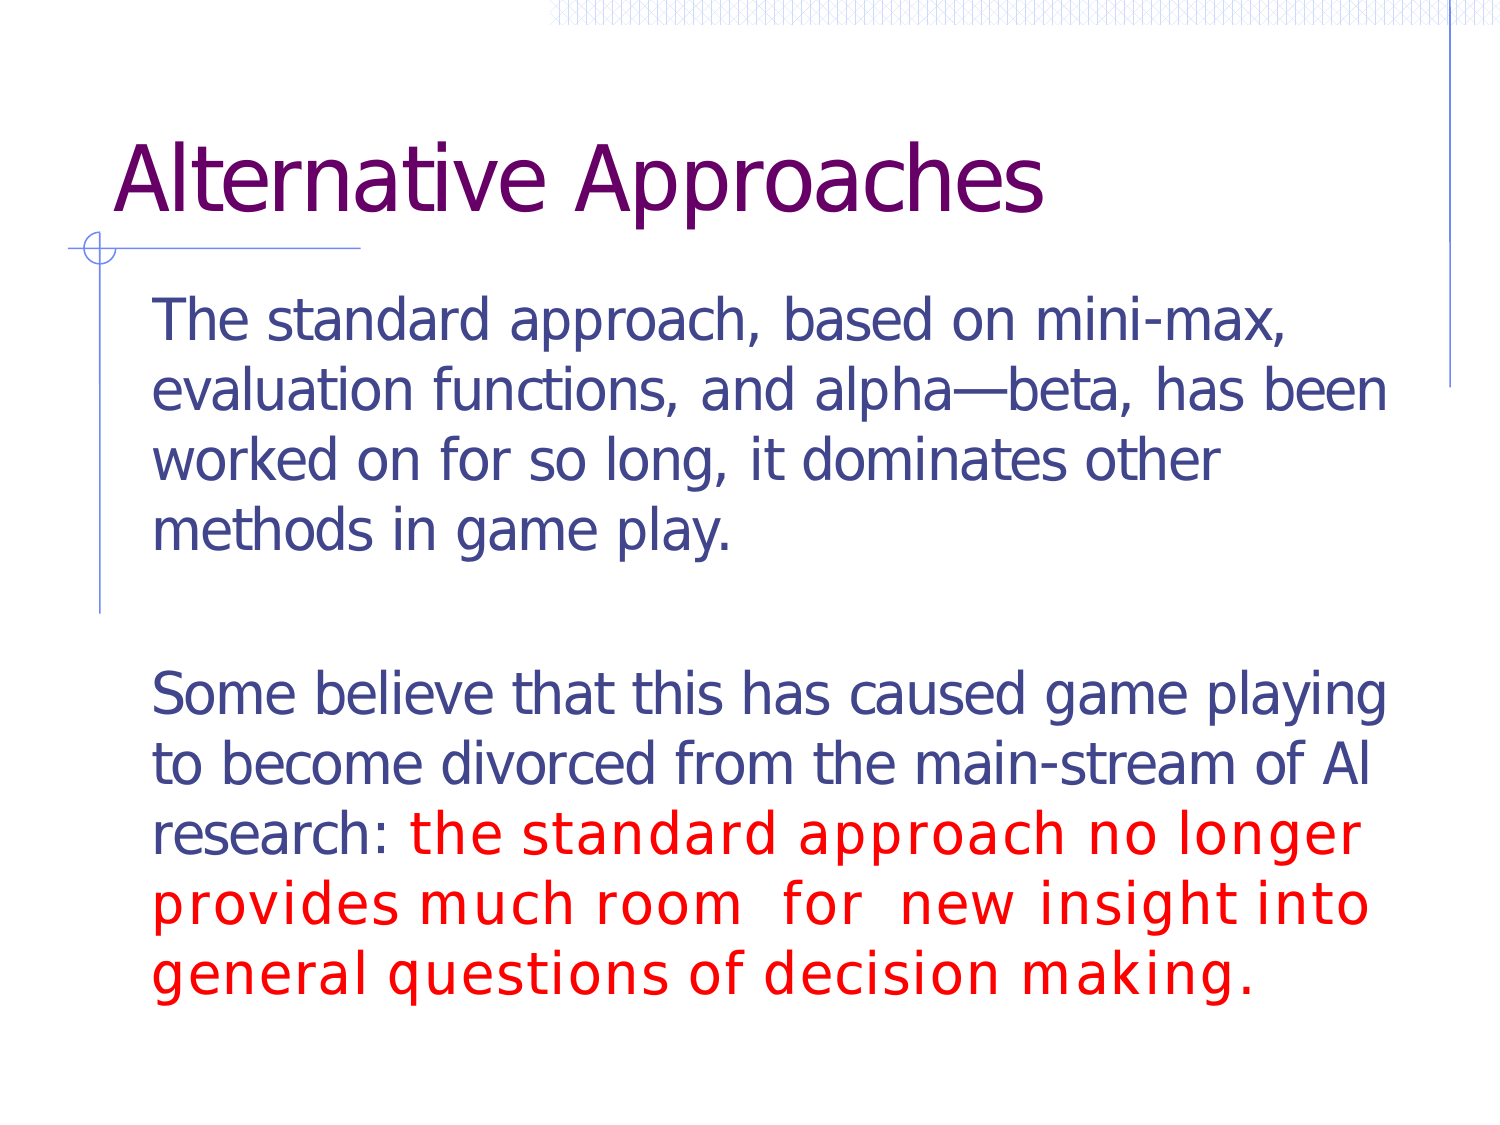

# Alternative Approaches
The standard approach, based on mini-max, evaluation functions, and alpha—beta, has been worked on for so long, it dominates other methods in game play.

Some believe that this has caused game playing to become divorced from the main-stream of Al research: the standard approach no longer provides much room  for  new insight into general questions of decision making.